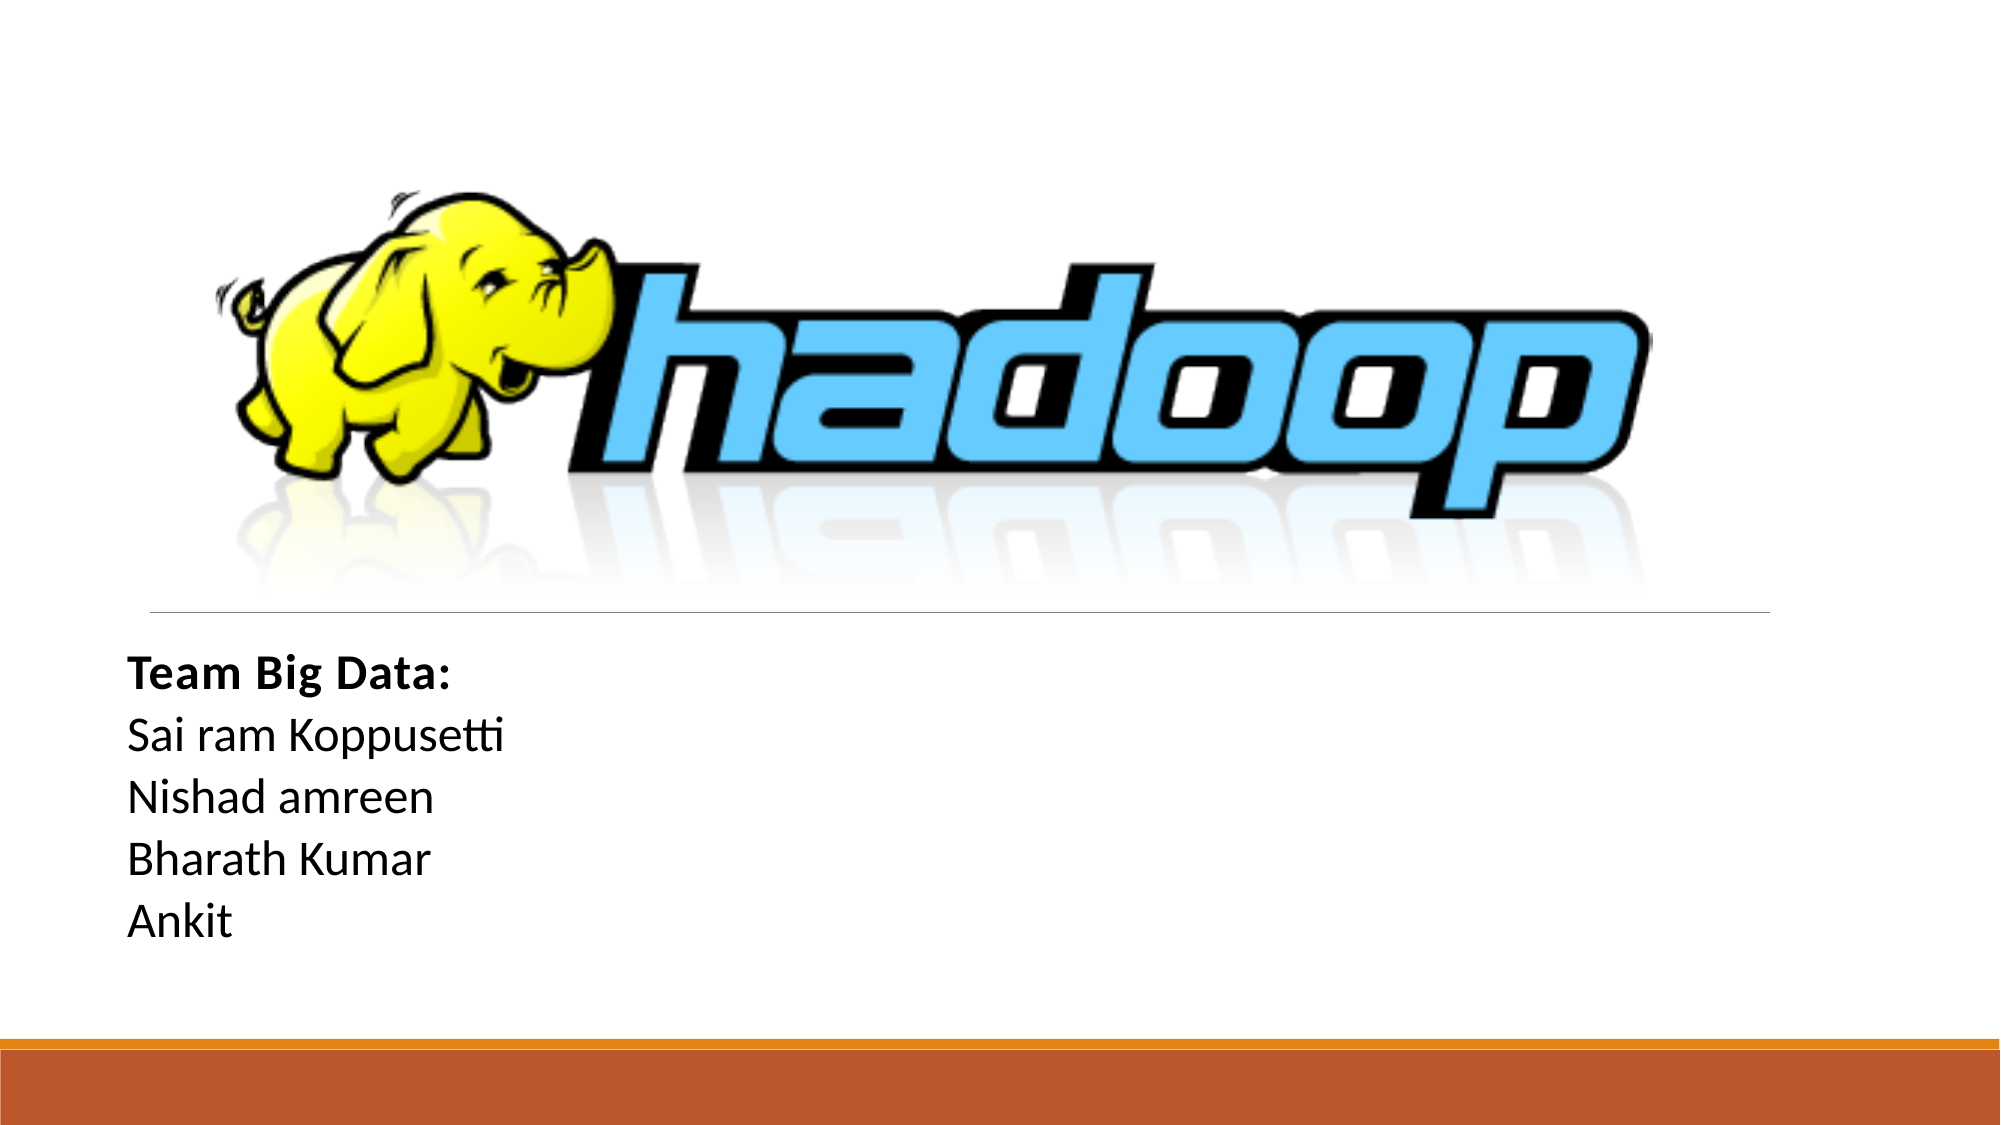

Team Big Data:
Sai ram Koppusetti
Nishad amreen
Bharath Kumar
Ankit